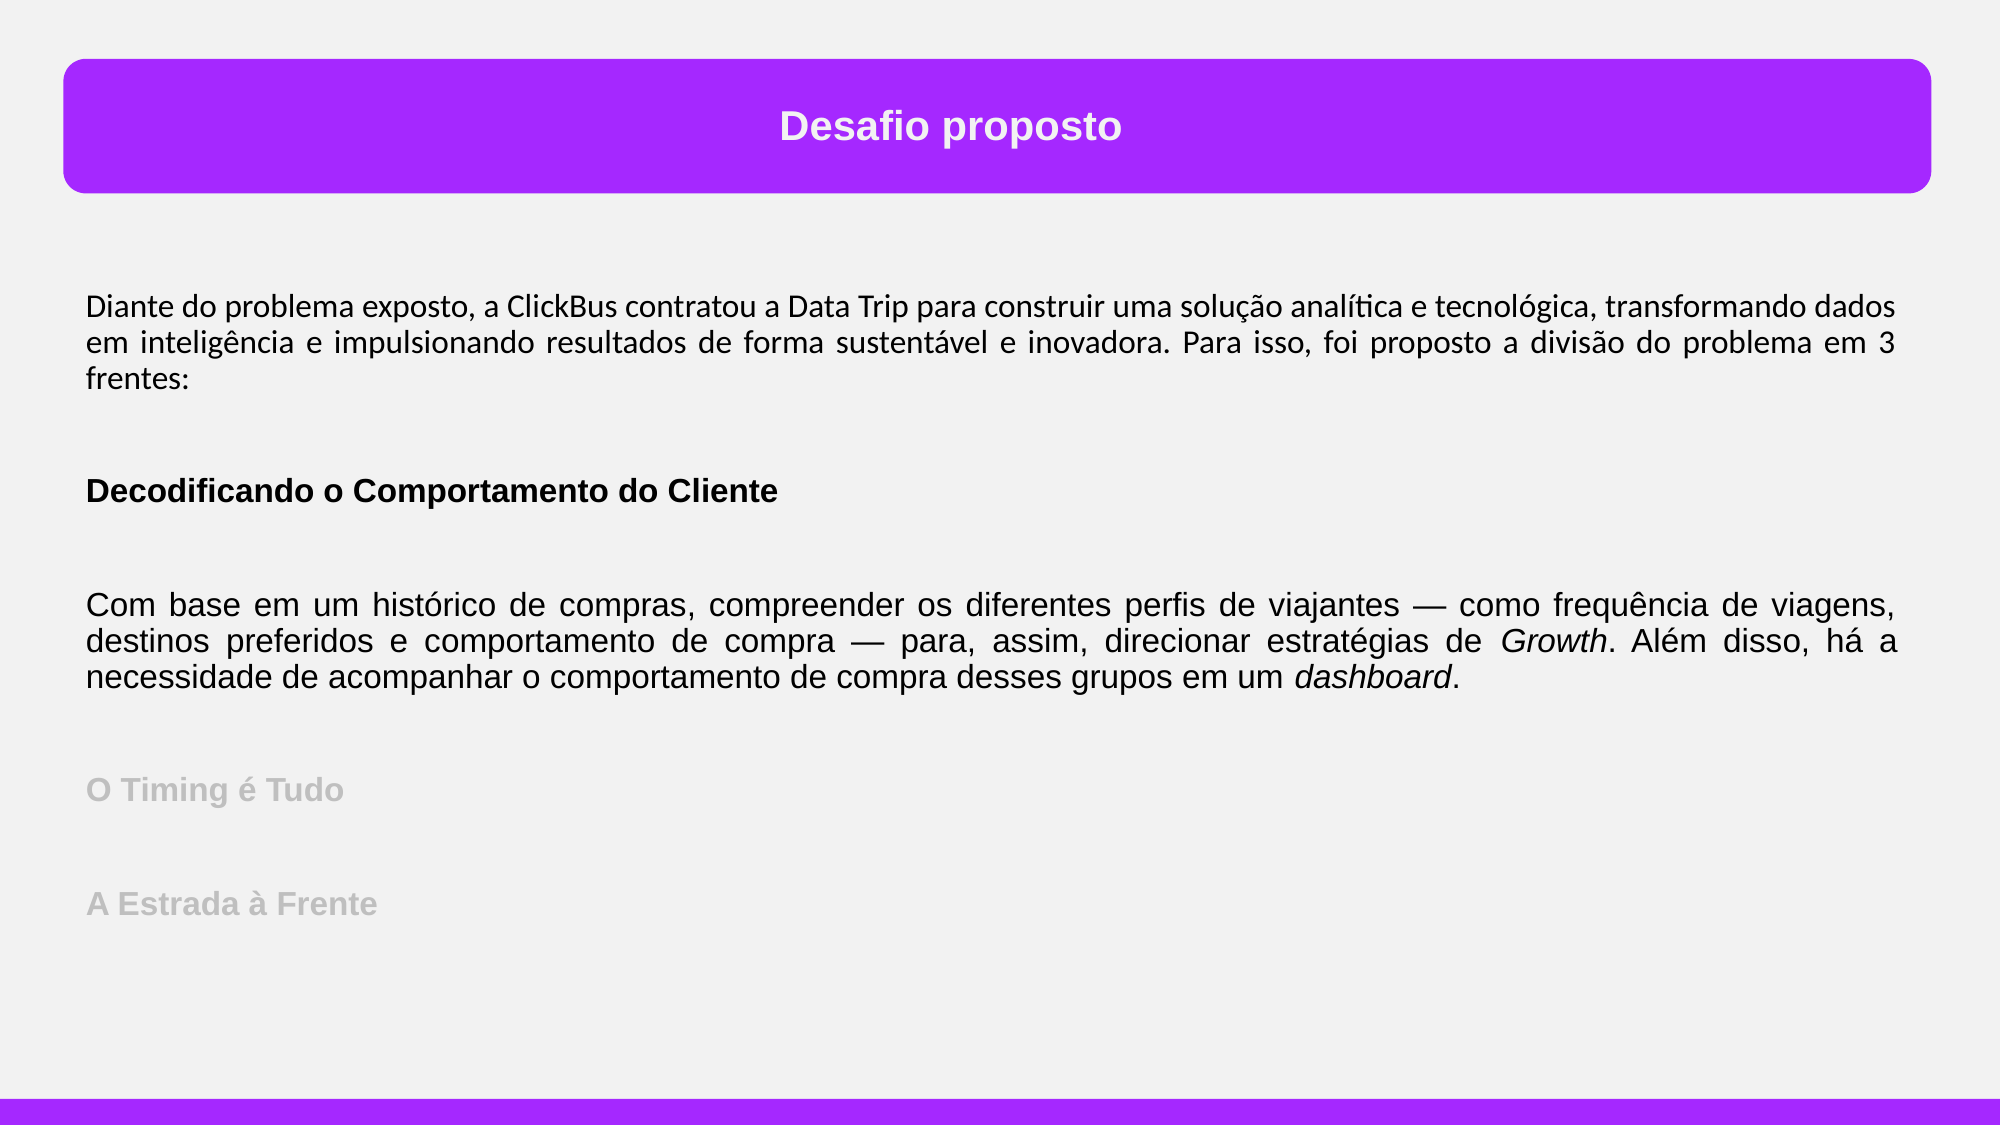

Desafio proposto
Diante do problema exposto, a ClickBus contratou a Data Trip para construir uma solução analítica e tecnológica, transformando dados em inteligência e impulsionando resultados de forma sustentável e inovadora. Para isso, foi proposto a divisão do problema em 3 frentes:

Decodificando o Comportamento do Cliente

Com base em um histórico de compras, compreender os diferentes perfis de viajantes — como frequência de viagens, destinos preferidos e comportamento de compra — para, assim, direcionar estratégias de Growth. Além disso, há a necessidade de acompanhar o comportamento de compra desses grupos em um dashboard.

O Timing é Tudo

A Estrada à Frente